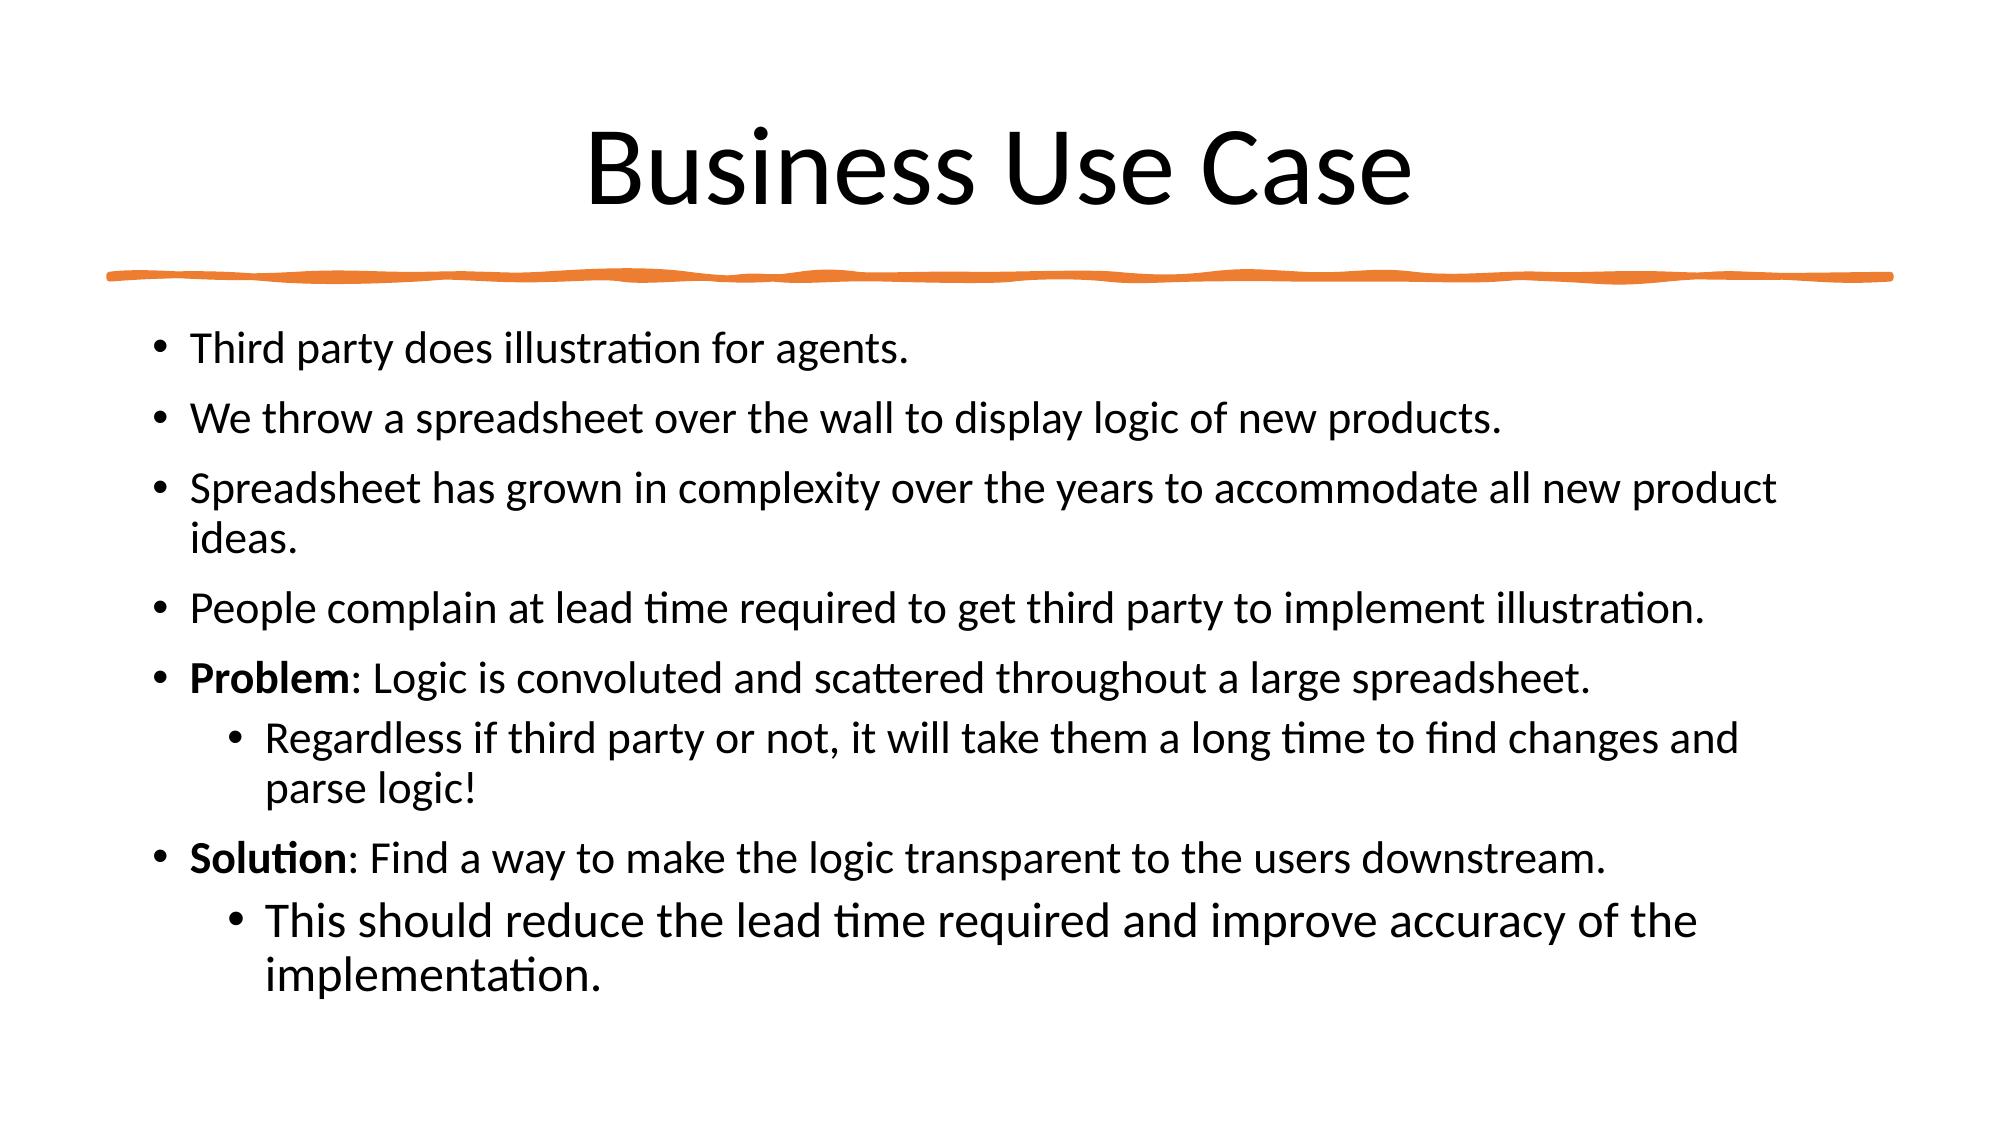

# Business Use Case

Third party does illustration for agents.
We throw a spreadsheet over the wall to display logic of new products.
Spreadsheet has grown in complexity over the years to accommodate all new product ideas.
People complain at lead time required to get third party to implement illustration.
Problem: Logic is convoluted and scattered throughout a large spreadsheet.
Regardless if third party or not, it will take them a long time to find changes and parse logic!
Solution: Find a way to make the logic transparent to the users downstream.
This should reduce the lead time required and improve accuracy of the implementation.